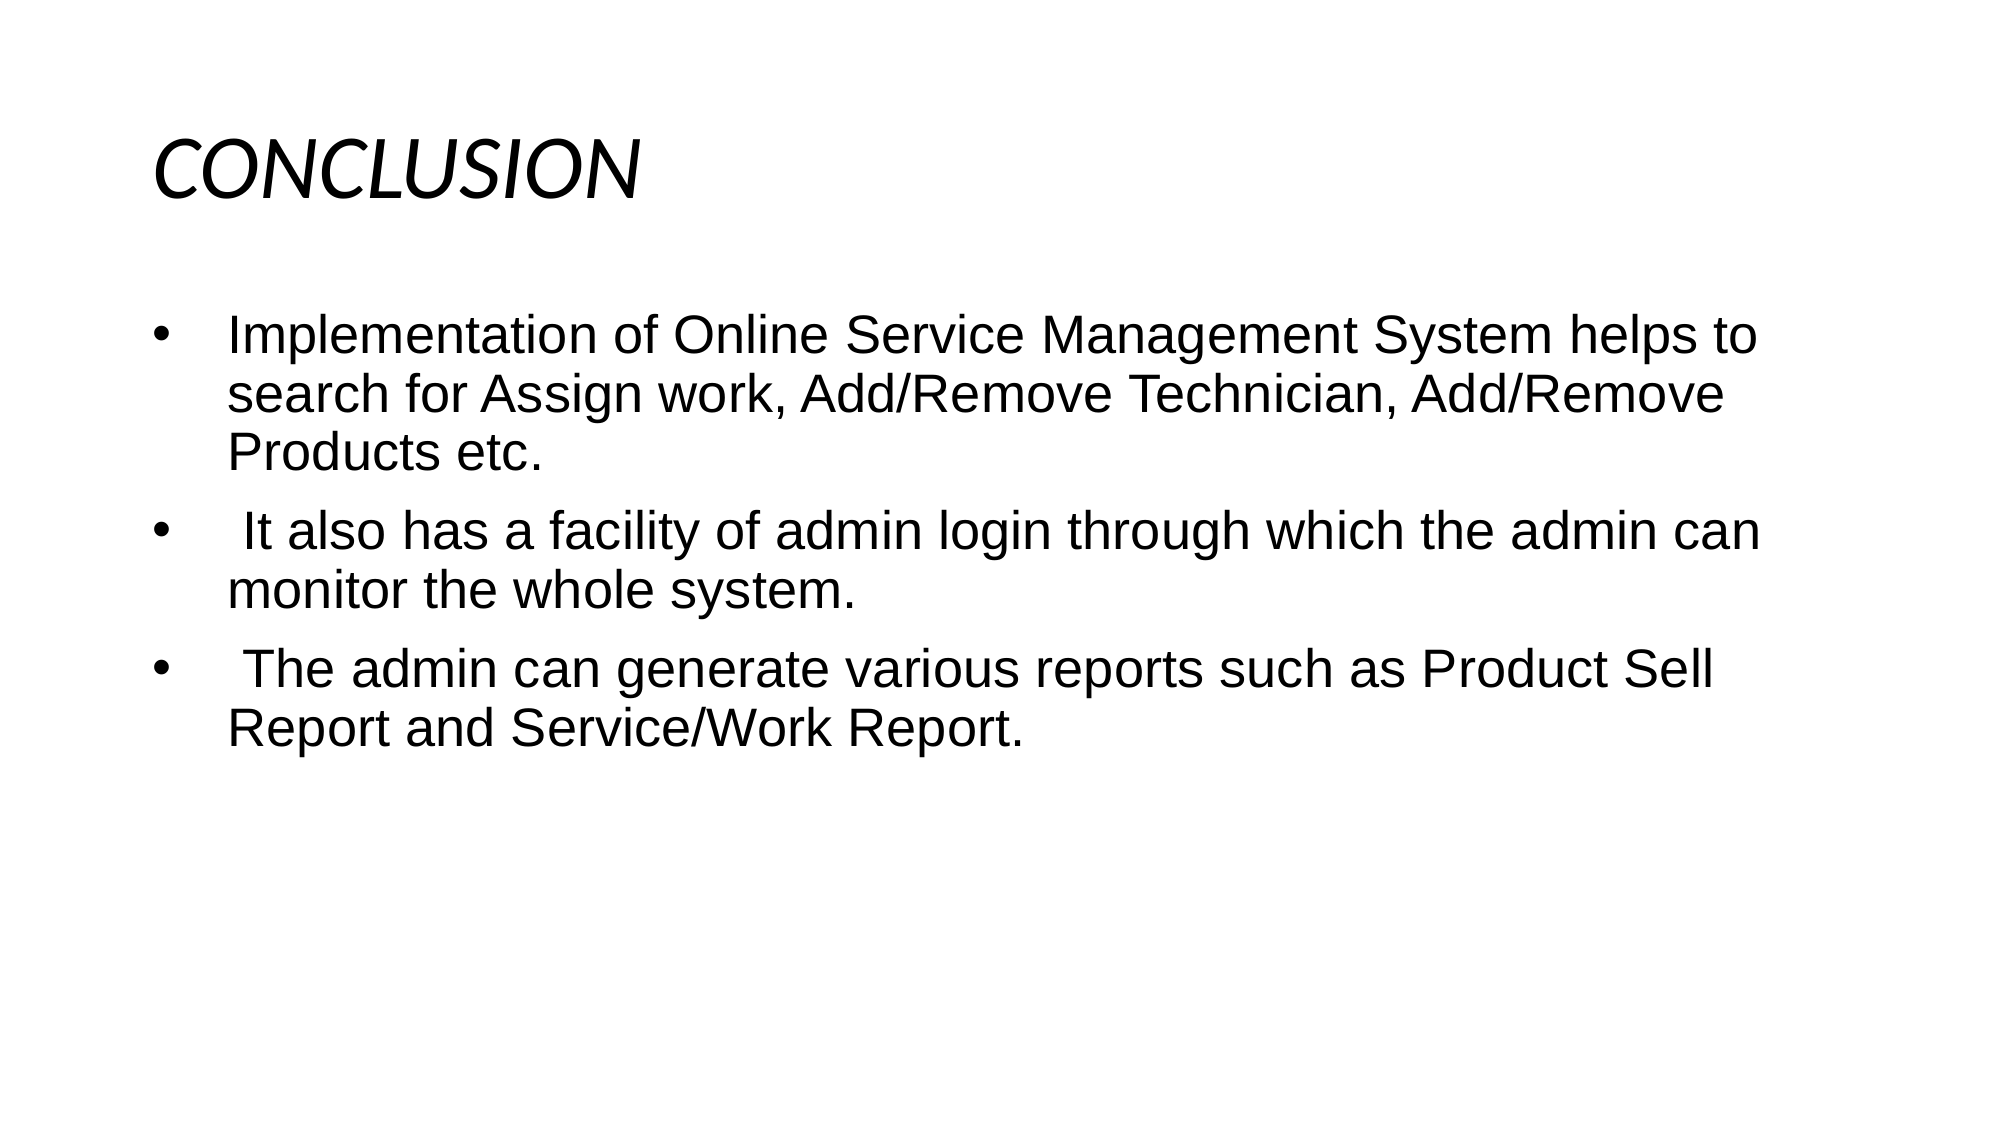

CONCLUSION
Implementation of Online Service Management System helps to search for Assign work, Add/Remove Technician, Add/Remove Products etc.
 It also has a facility of admin login through which the admin can monitor the whole system.
 The admin can generate various reports such as Product Sell Report and Service/Work Report.